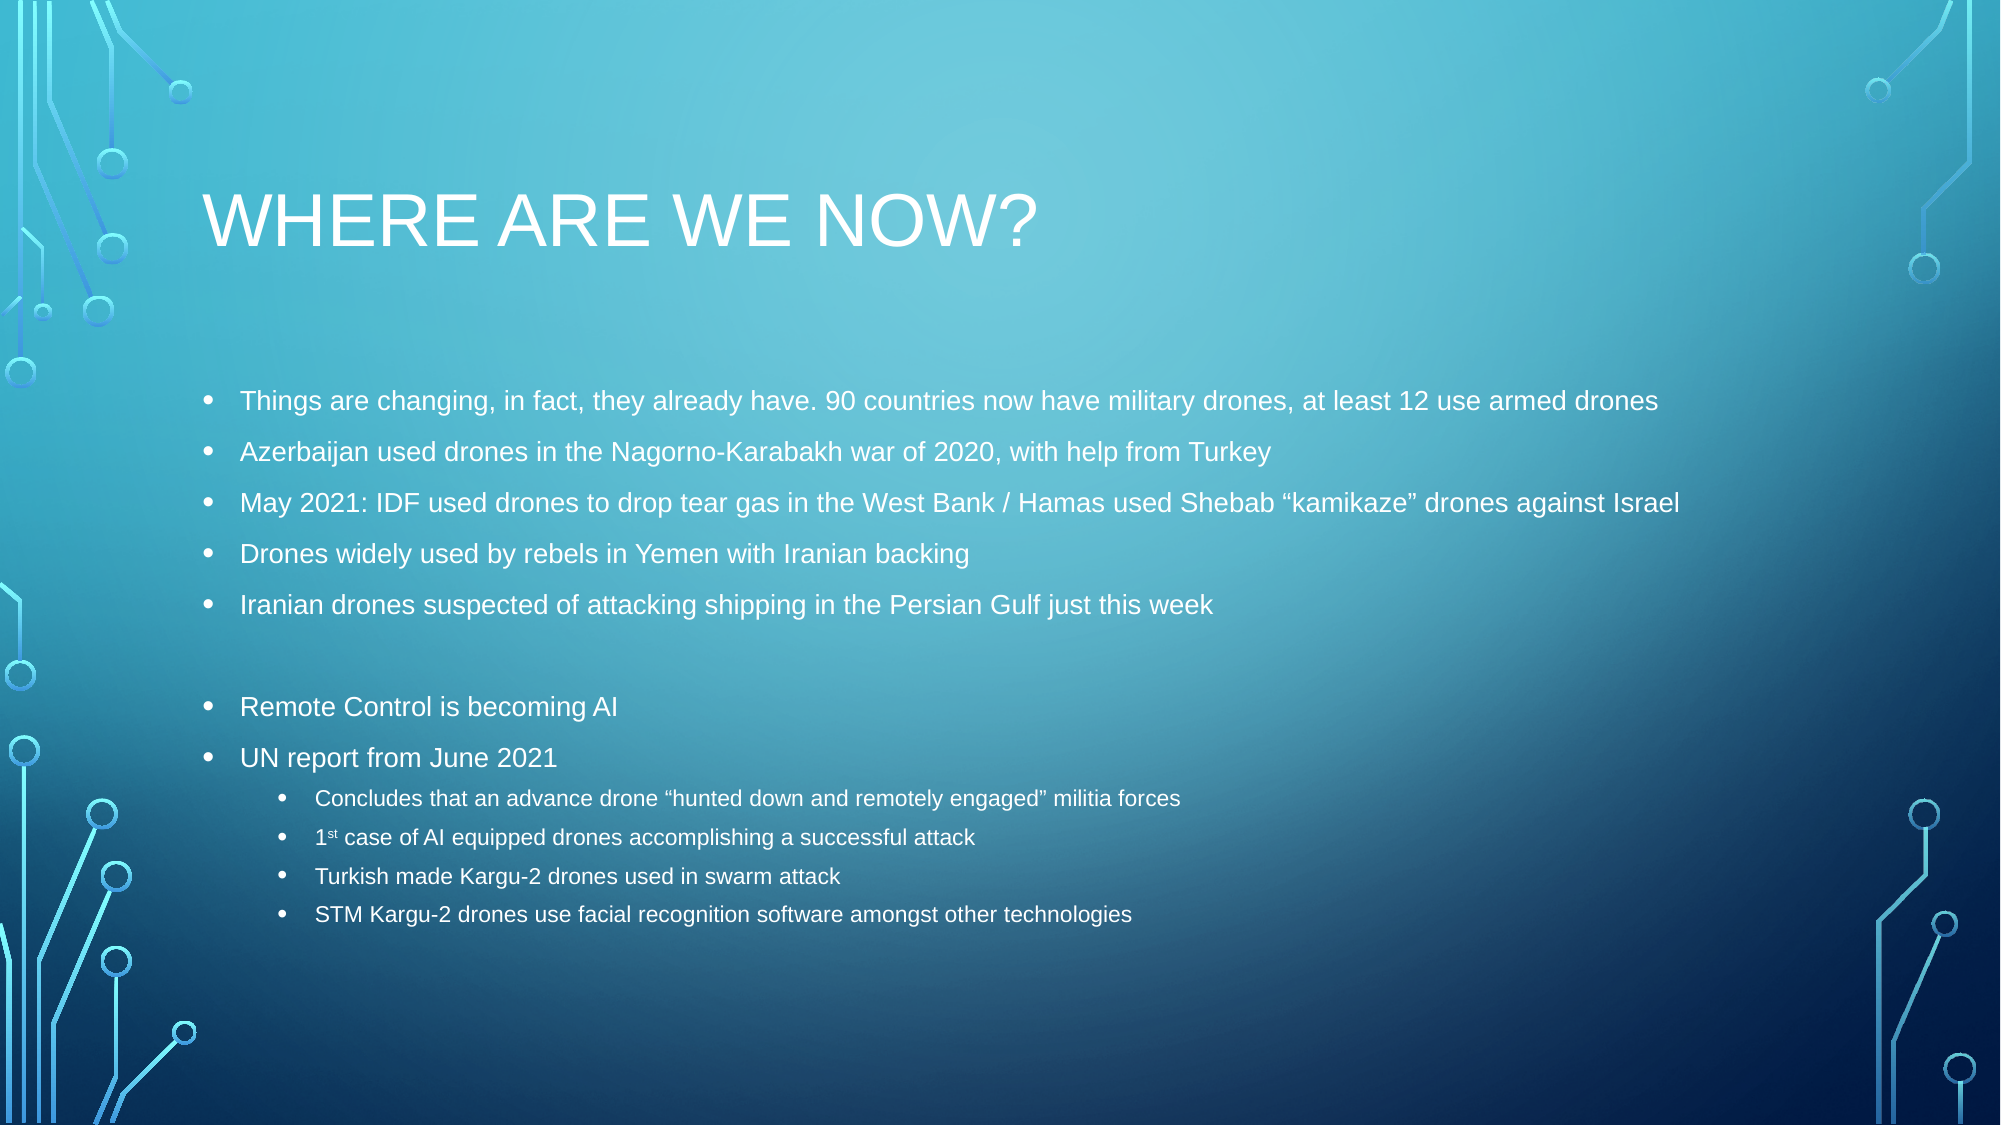

# Where are we Now?
Things are changing, in fact, they already have. 90 countries now have military drones, at least 12 use armed drones
Azerbaijan used drones in the Nagorno-Karabakh war of 2020, with help from Turkey
May 2021: IDF used drones to drop tear gas in the West Bank / Hamas used Shebab “kamikaze” drones against Israel
Drones widely used by rebels in Yemen with Iranian backing
Iranian drones suspected of attacking shipping in the Persian Gulf just this week

Remote Control is becoming AI
UN report from June 2021
Concludes that an advance drone “hunted down and remotely engaged” militia forces
1st case of AI equipped drones accomplishing a successful attack
Turkish made Kargu-2 drones used in swarm attack
STM Kargu-2 drones use facial recognition software amongst other technologies